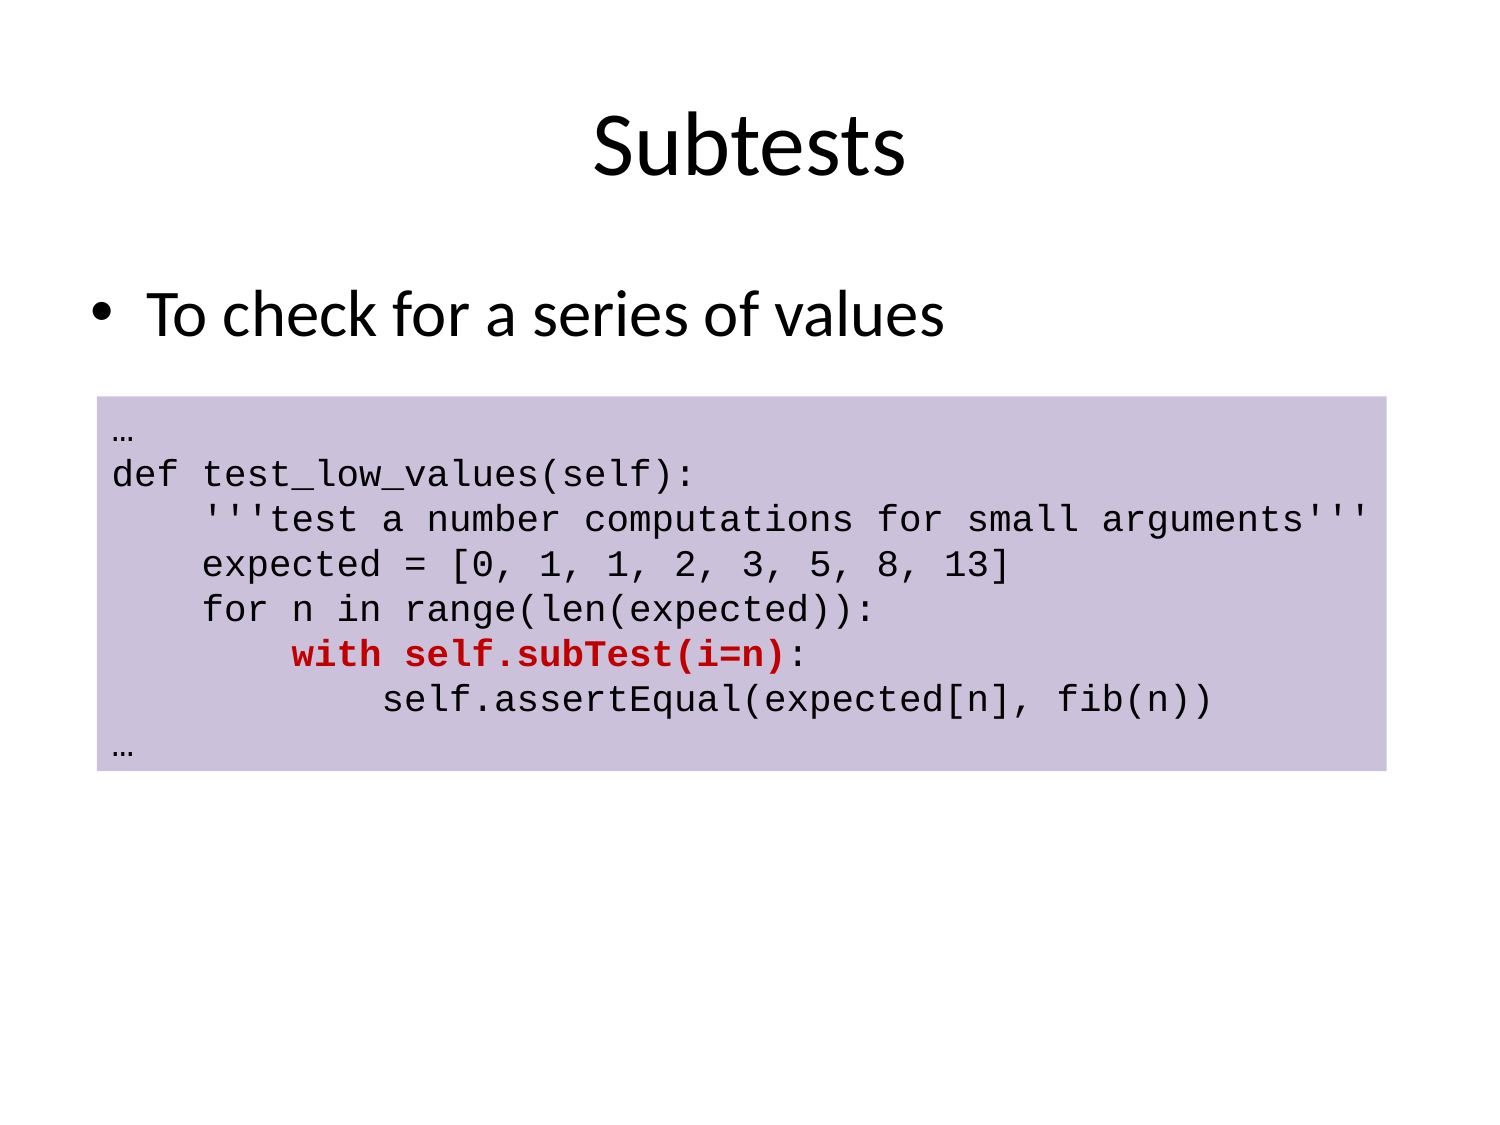

# Subtests
To check for a series of values
…
def test_low_values(self):
    '''test a number computations for small arguments'''
    expected = [0, 1, 1, 2, 3, 5, 8, 13]
    for n in range(len(expected)):
        with self.subTest(i=n):
            self.assertEqual(expected[n], fib(n))
…